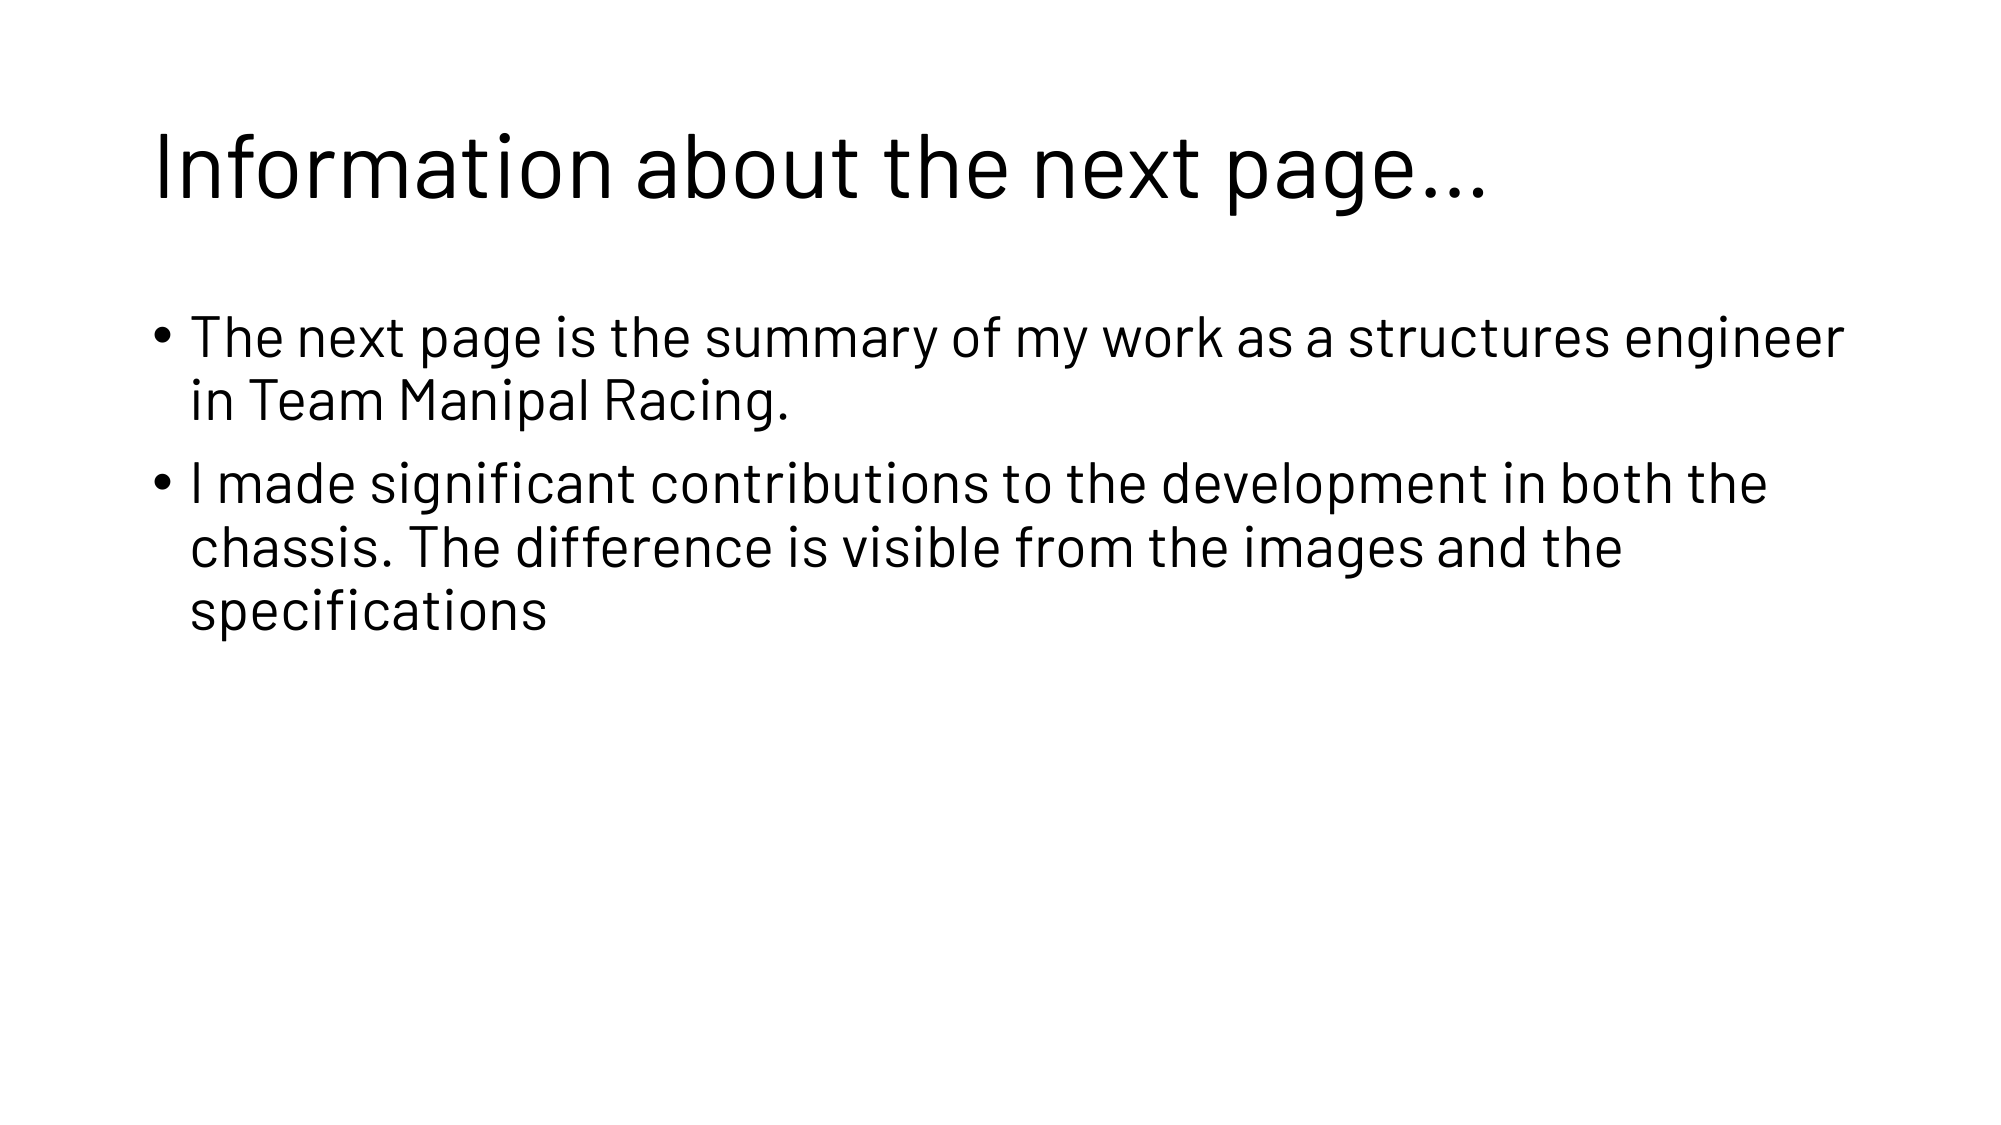

# Information about the next page…
The next page is the summary of my work as a structures engineer in Team Manipal Racing.
I made significant contributions to the development in both the chassis. The difference is visible from the images and the specifications